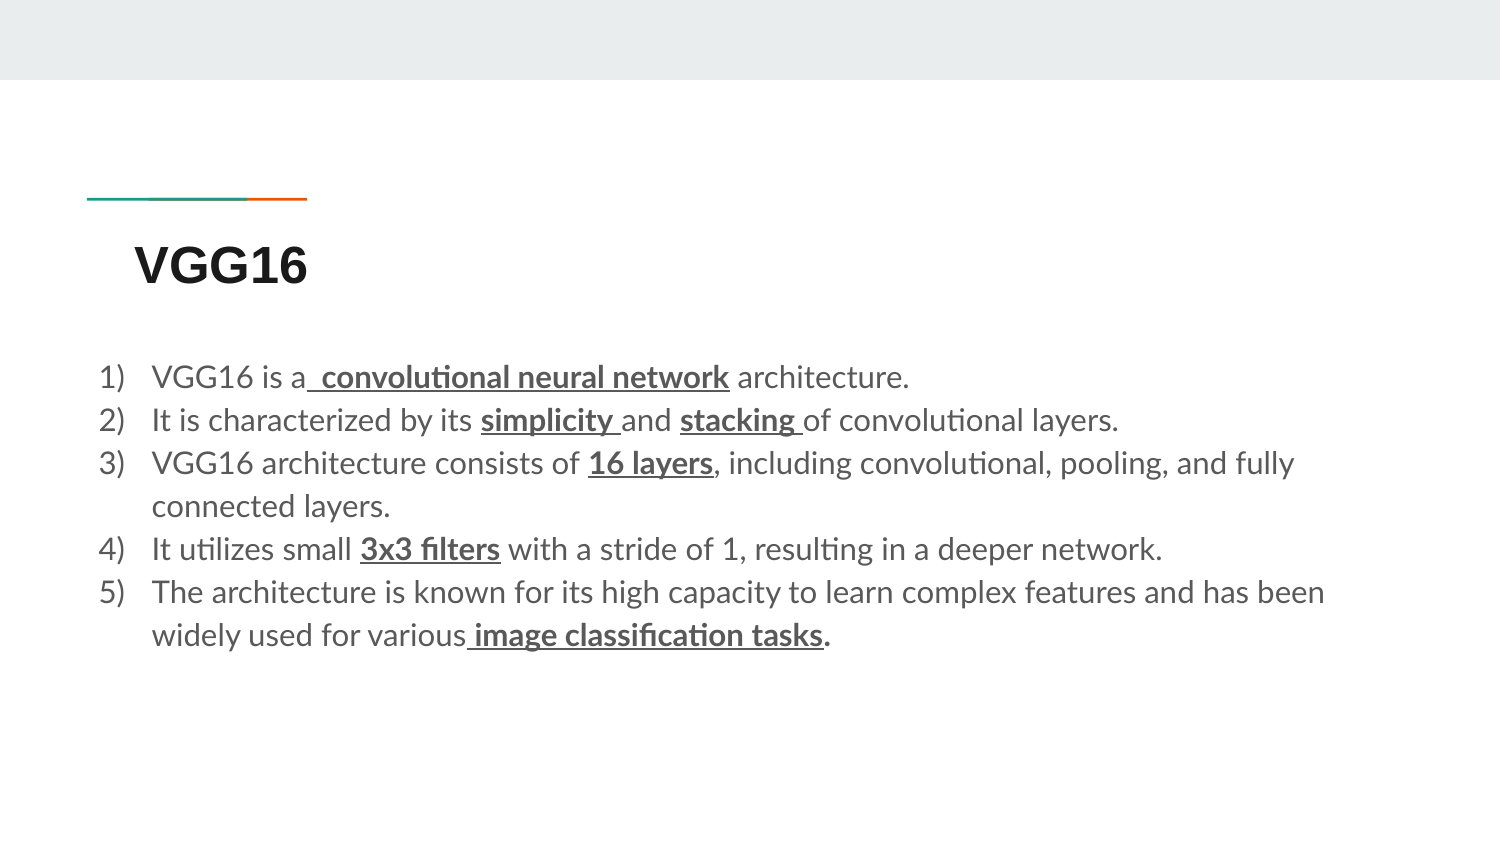

# VGG16

VGG16 is a  convolutional neural network architecture.
It is characterized by its simplicity and stacking of convolutional layers.
VGG16 architecture consists of 16 layers, including convolutional, pooling, and fully connected layers.
It utilizes small 3x3 filters with a stride of 1, resulting in a deeper network.
The architecture is known for its high capacity to learn complex features and has been widely used for various image classification tasks.